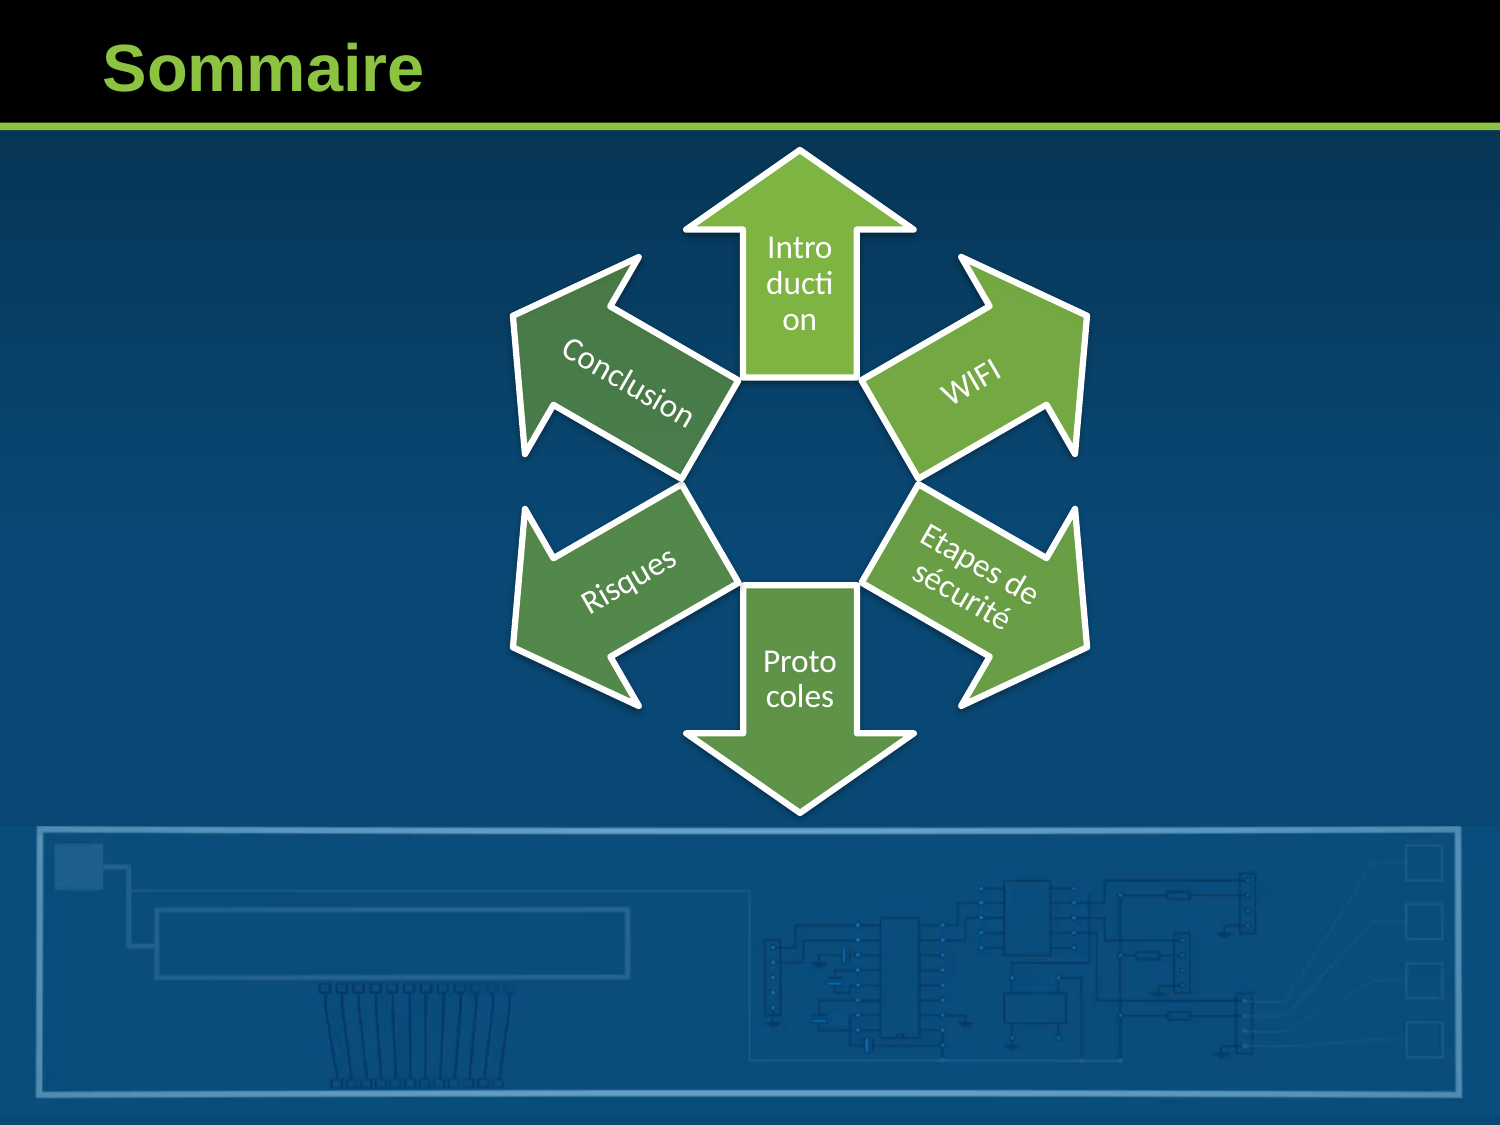

# Sommaire
Introduction
WIFI
Etapes de sécurité
Protocoles
Risques
Conclusion